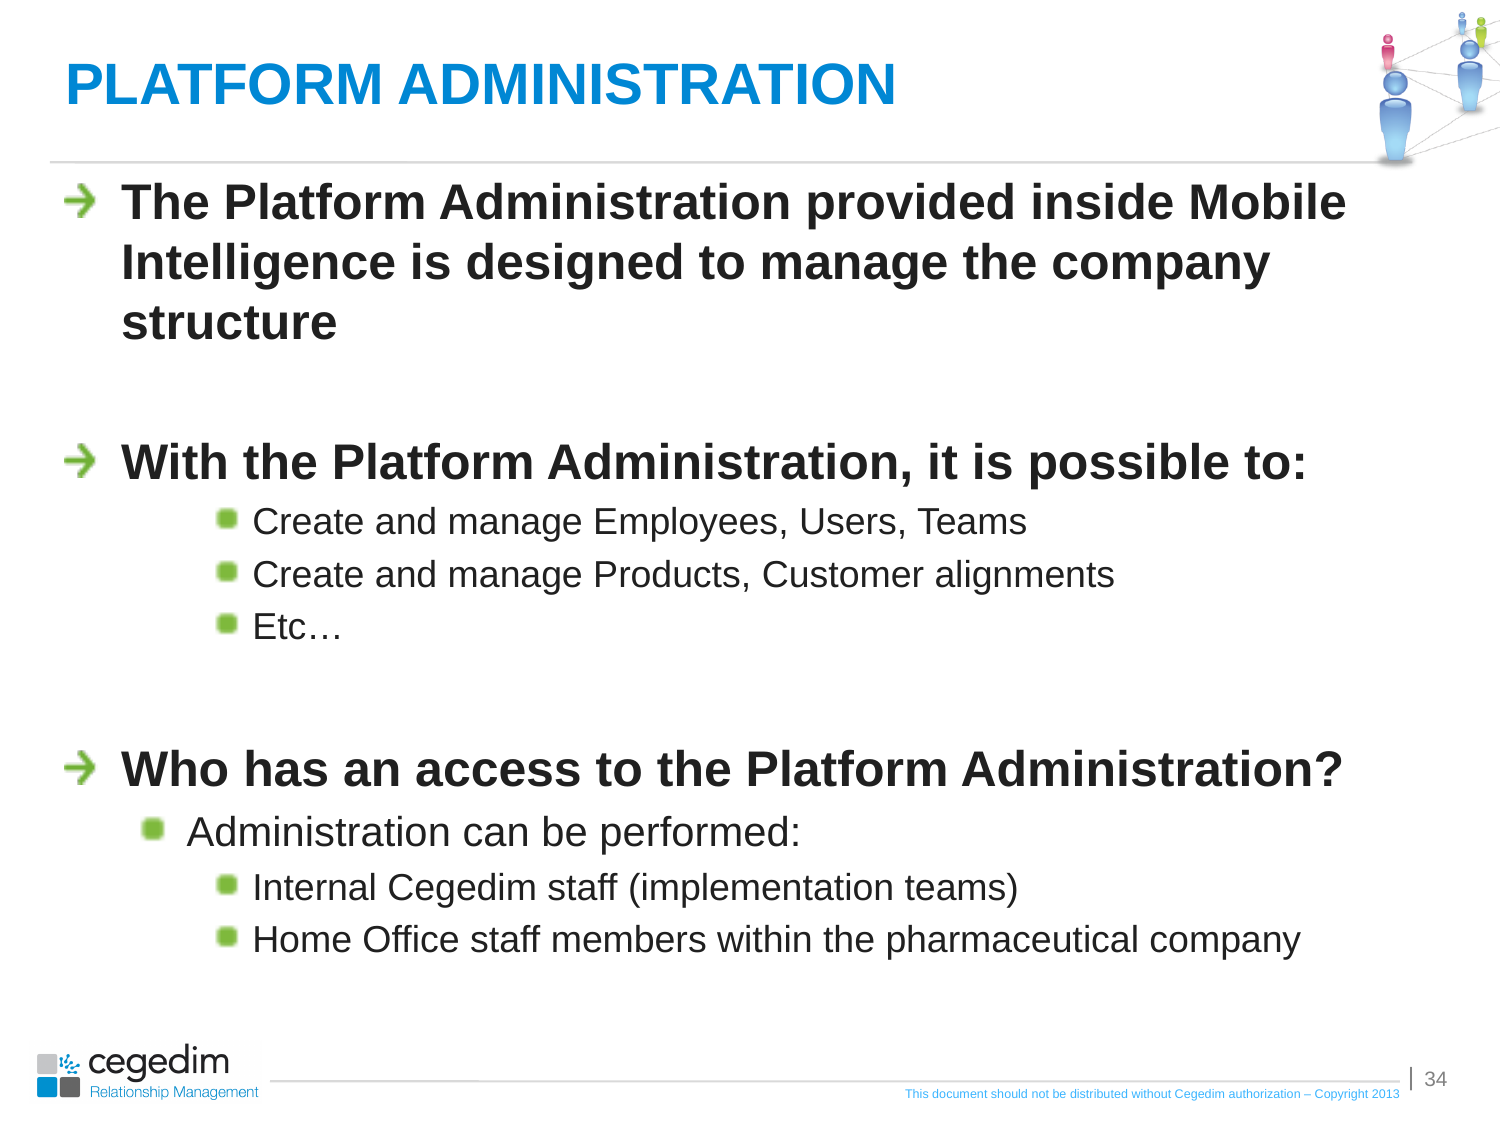

# PLATFORM ADMINISTRATION
The Platform Administration provided inside Mobile Intelligence is designed to manage the company structure

With the Platform Administration, it is possible to:
Create and manage Employees, Users, Teams
Create and manage Products, Customer alignments
Etc…

Who has an access to the Platform Administration?
Administration can be performed:
Internal Cegedim staff (implementation teams)
Home Office staff members within the pharmaceutical company